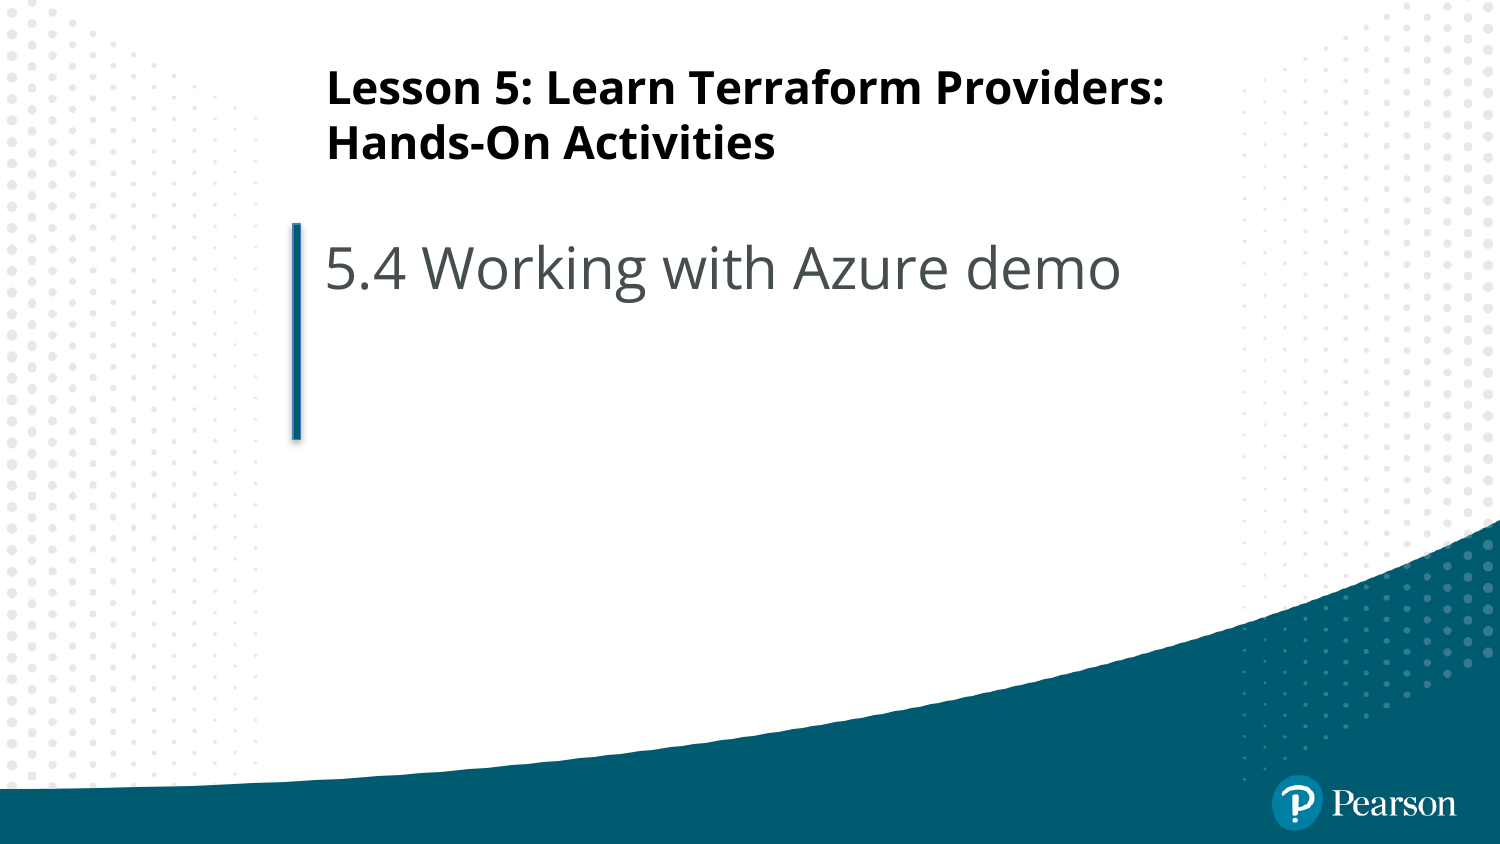

# Lesson 5: Learn Terraform Providers: Hands-On Activities
5.4 Working with Azure demo